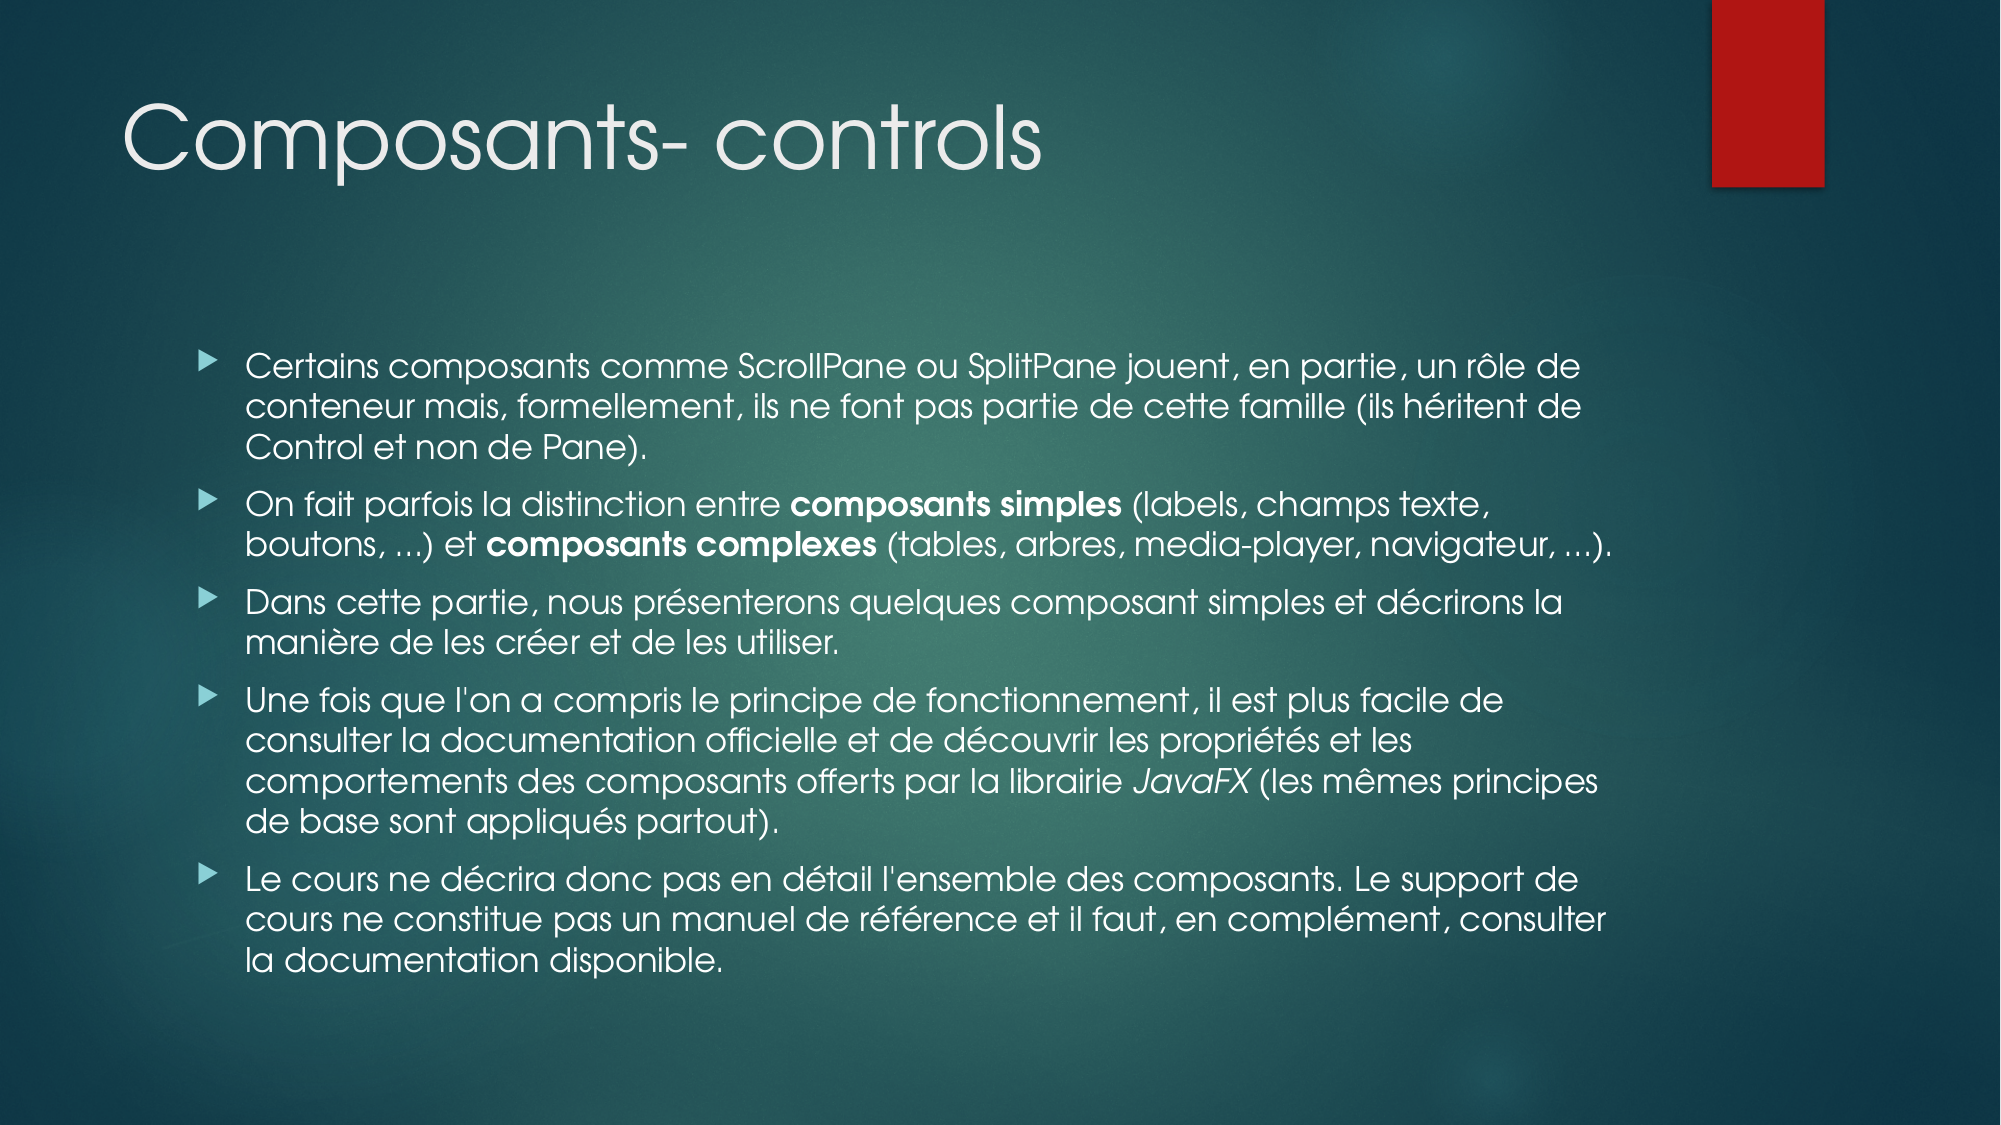

# Composants- controls
Certains composants comme ScrollPane ou SplitPane jouent, en partie, un rôle de conteneur mais, formellement, ils ne font pas partie de cette famille (ils héritent de Control et non de Pane).
On fait parfois la distinction entre composants simples (labels, champs texte, boutons, …) et composants complexes (tables, arbres, media-player, navigateur, …).
Dans cette partie, nous présenterons quelques composant simples et décrirons la manière de les créer et de les utiliser.
Une fois que l'on a compris le principe de fonctionnement, il est plus facile de consulter la documentation officielle et de découvrir les propriétés et les comportements des composants offerts par la librairie JavaFX (les mêmes principes de base sont appliqués partout).
Le cours ne décrira donc pas en détail l'ensemble des composants. Le support de cours ne constitue pas un manuel de référence et il faut, en complément, consulter la documentation disponible.